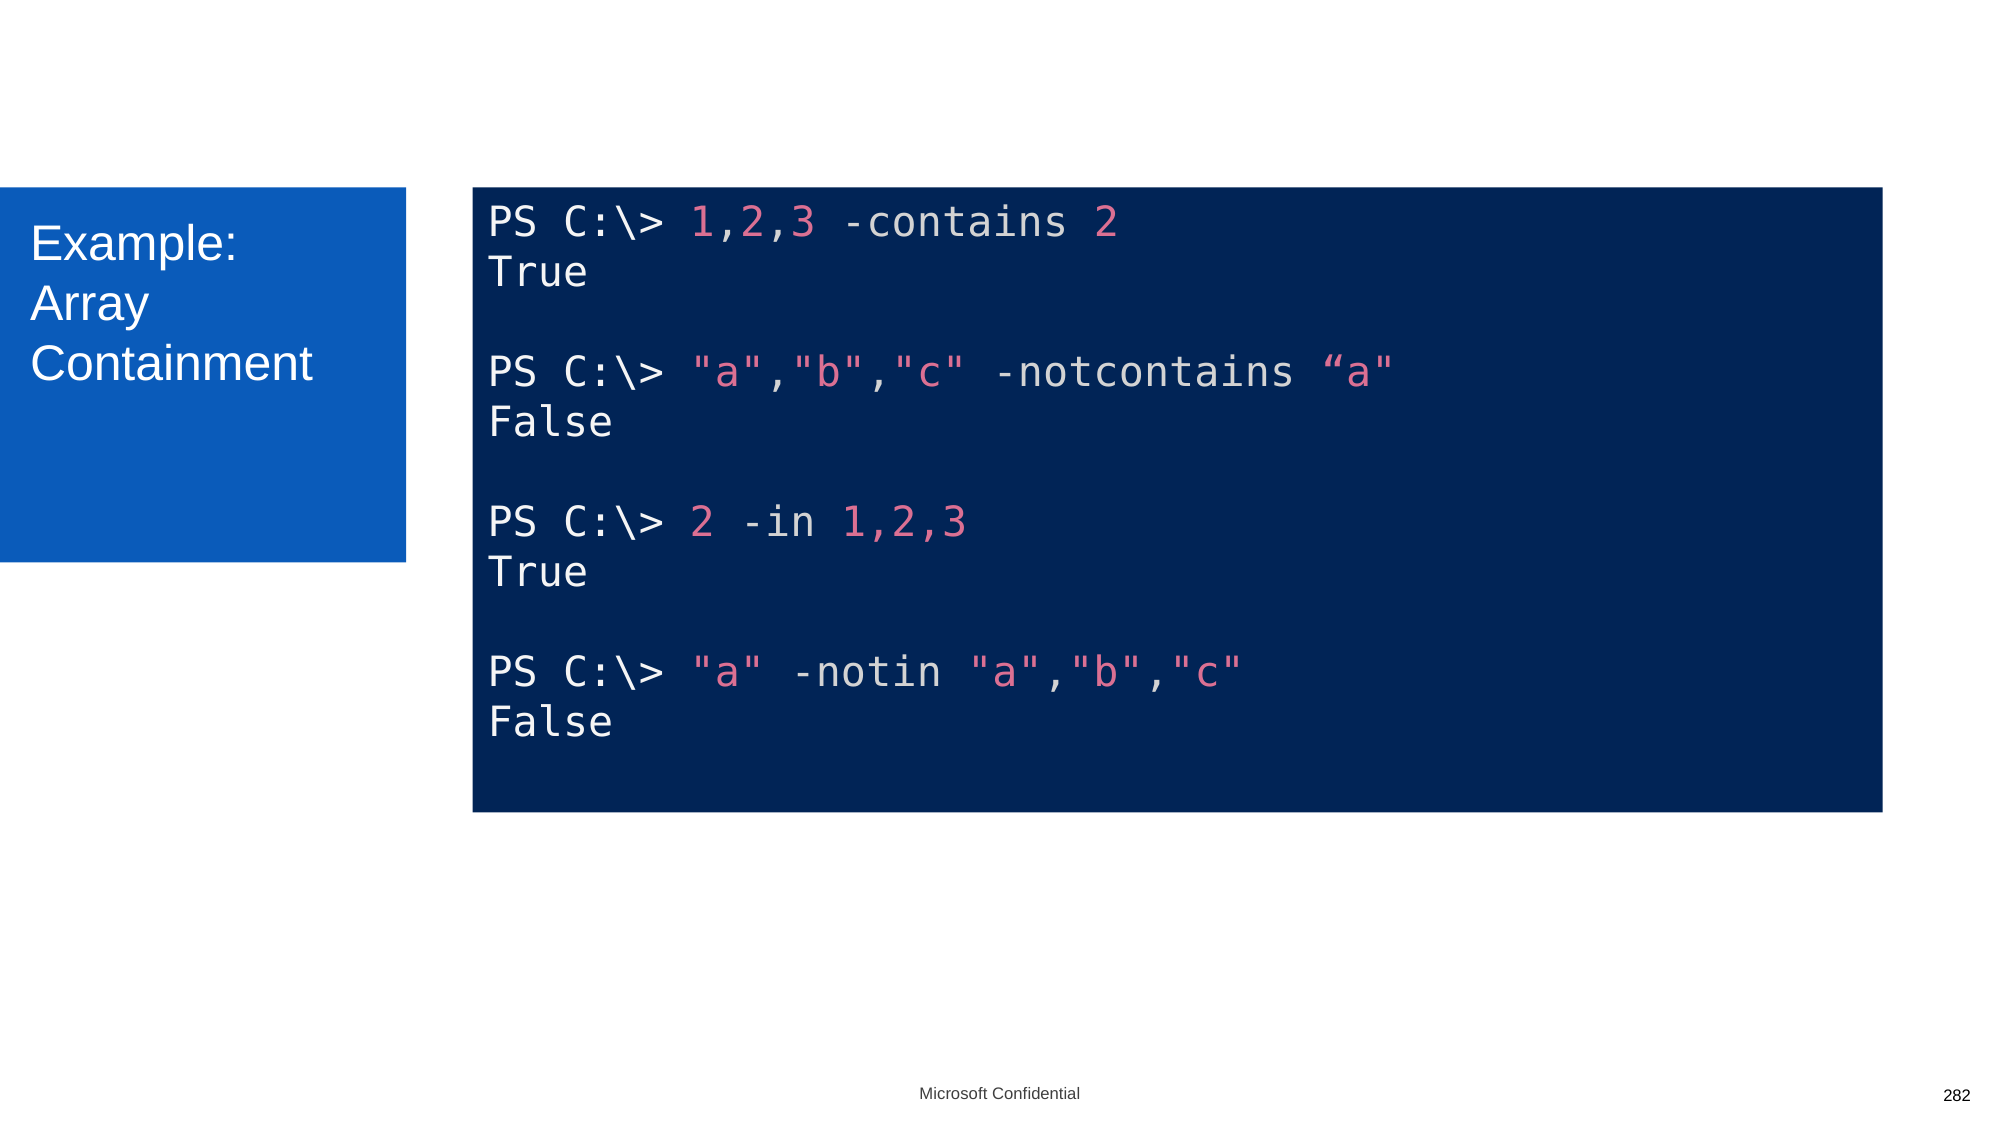

# Example: Array Containment
PS C:\> 1,2,3 -contains 2
True

PS C:\> "a","b","c" -notcontains “a"
False

PS C:\> 2 -in 1,2,3
True

PS C:\> "a" -notin "a","b","c"
False

282